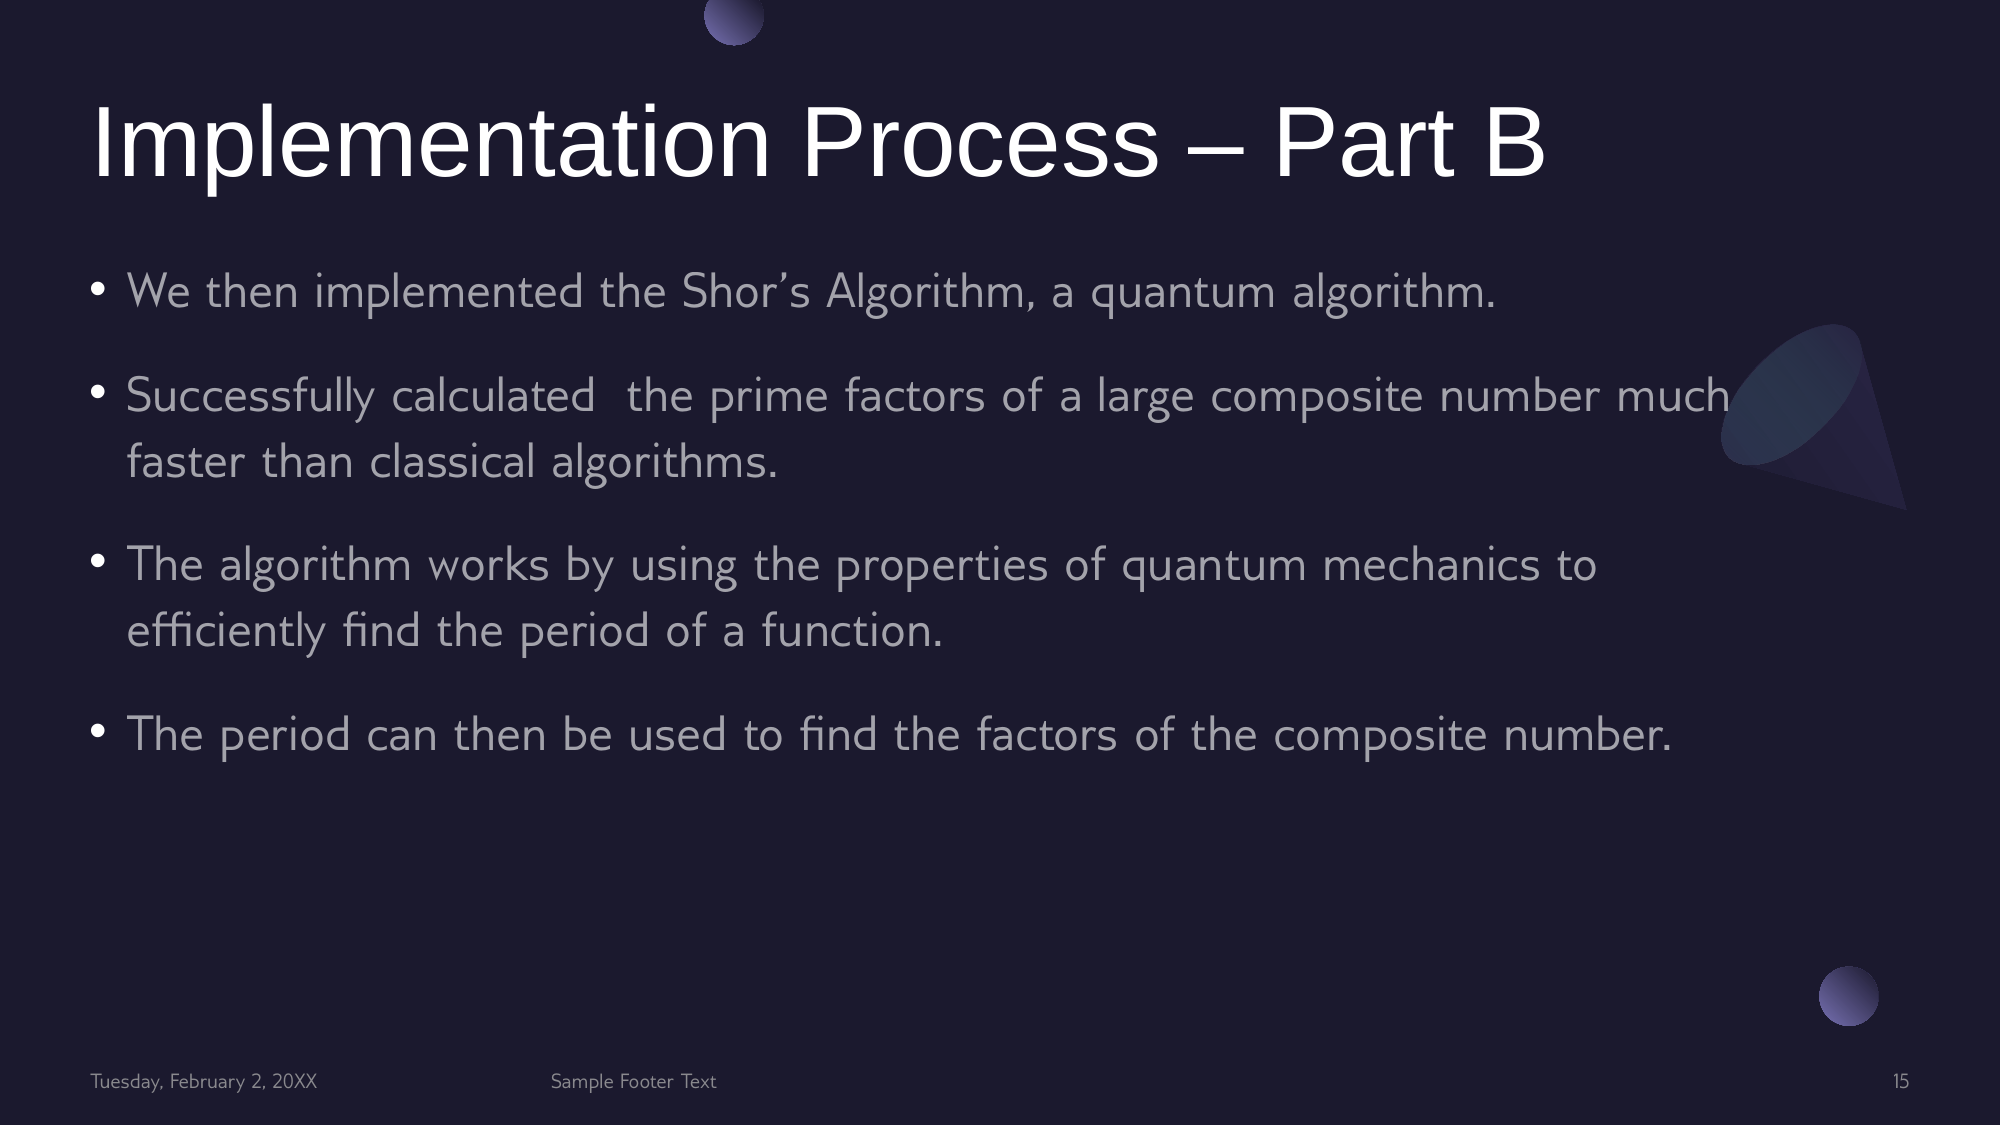

# Implementation Process – Part B
We then implemented the Shor’s Algorithm, a quantum algorithm.
Successfully calculated  the prime factors of a large composite number much faster than classical algorithms.
The algorithm works by using the properties of quantum mechanics to efficiently find the period of a function.
The period can then be used to find the factors of the composite number.

Tuesday, February 2, 20XX
Sample Footer Text
15